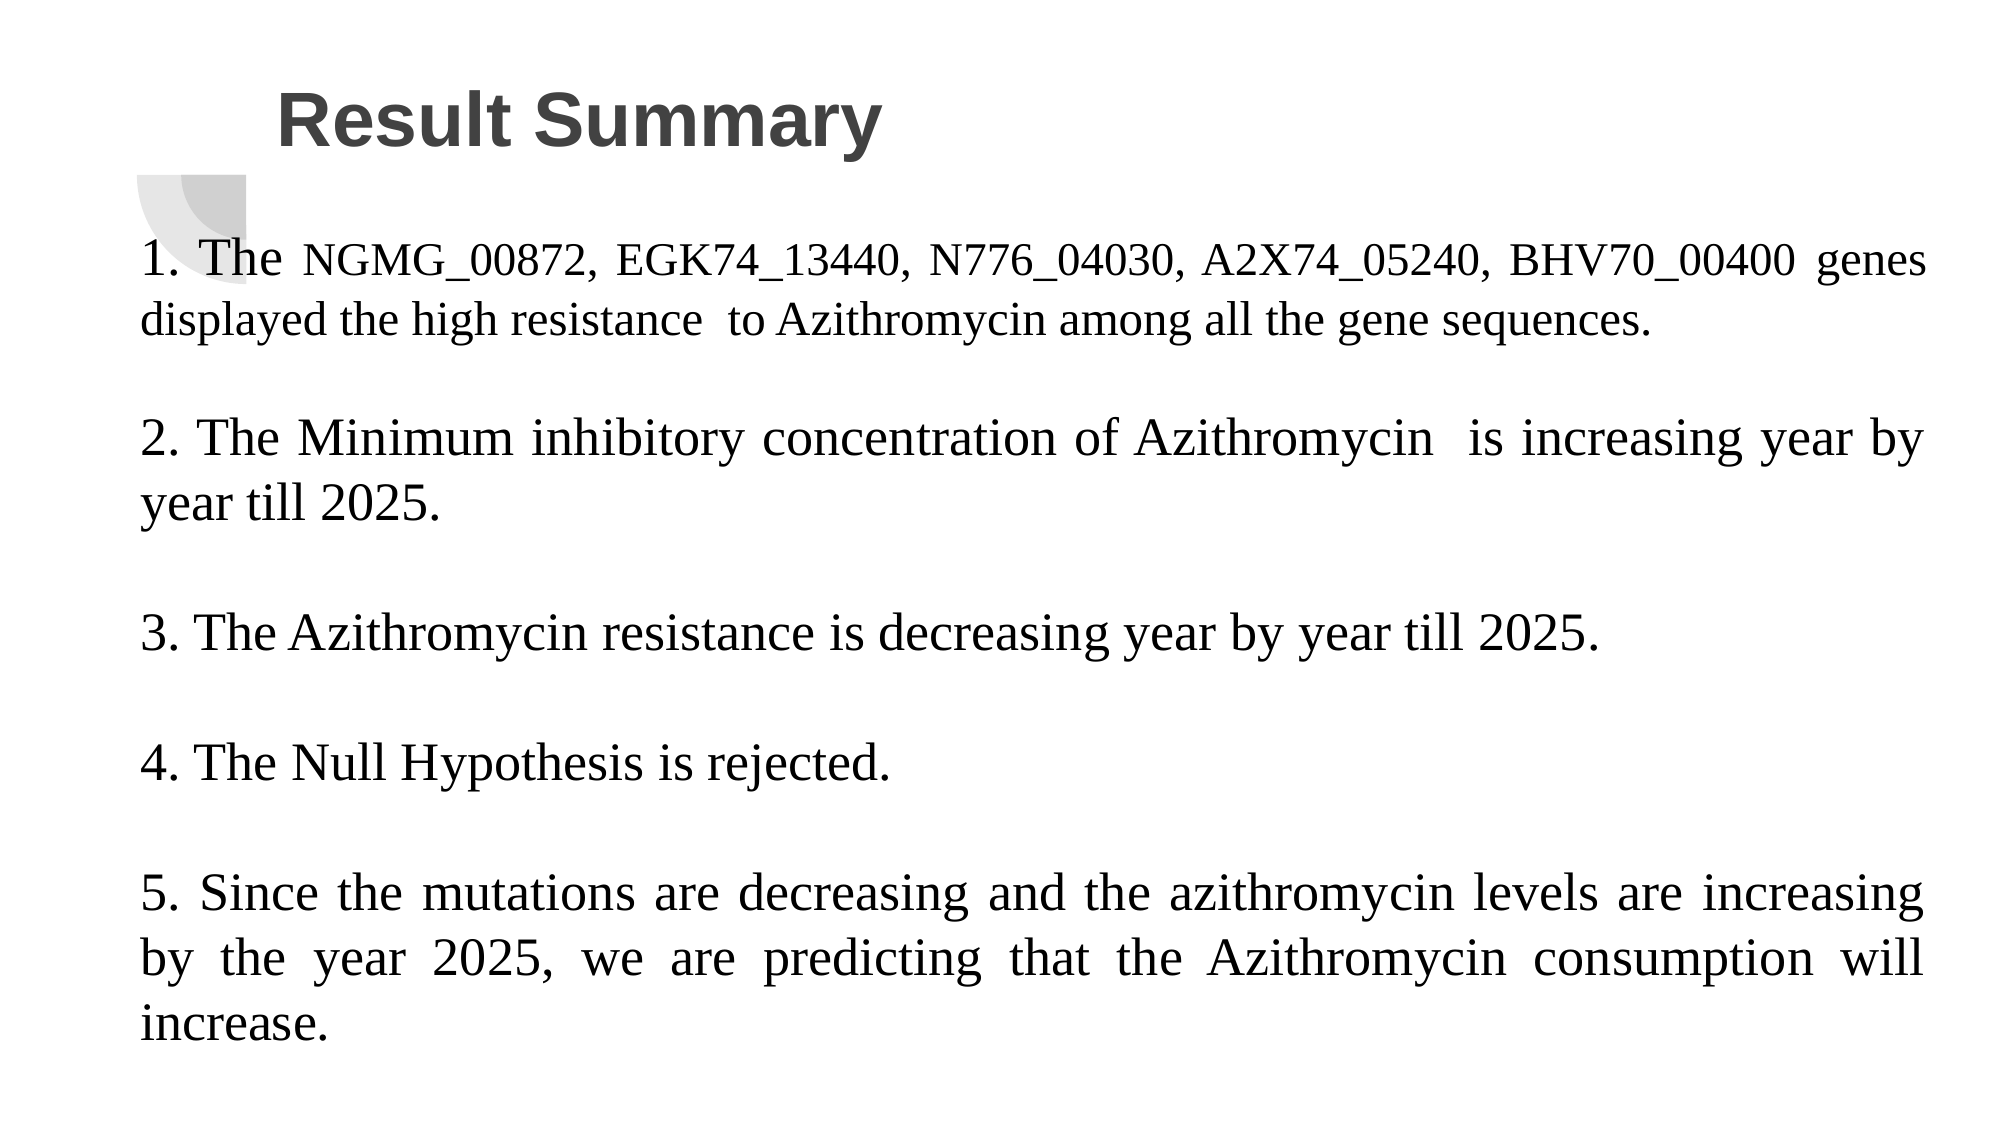

# Result Summary
1. The NGMG_00872, EGK74_13440, N776_04030, A2X74_05240, BHV70_00400 genes displayed the high resistance  to Azithromycin among all the gene sequences.

2. The Minimum inhibitory concentration of Azithromycin  is increasing year by year till 2025.

3. The Azithromycin resistance is decreasing year by year till 2025.

4. The Null Hypothesis is rejected.

5. Since the mutations are decreasing and the azithromycin levels are increasing by the year 2025, we are predicting that the Azithromycin consumption will increase.